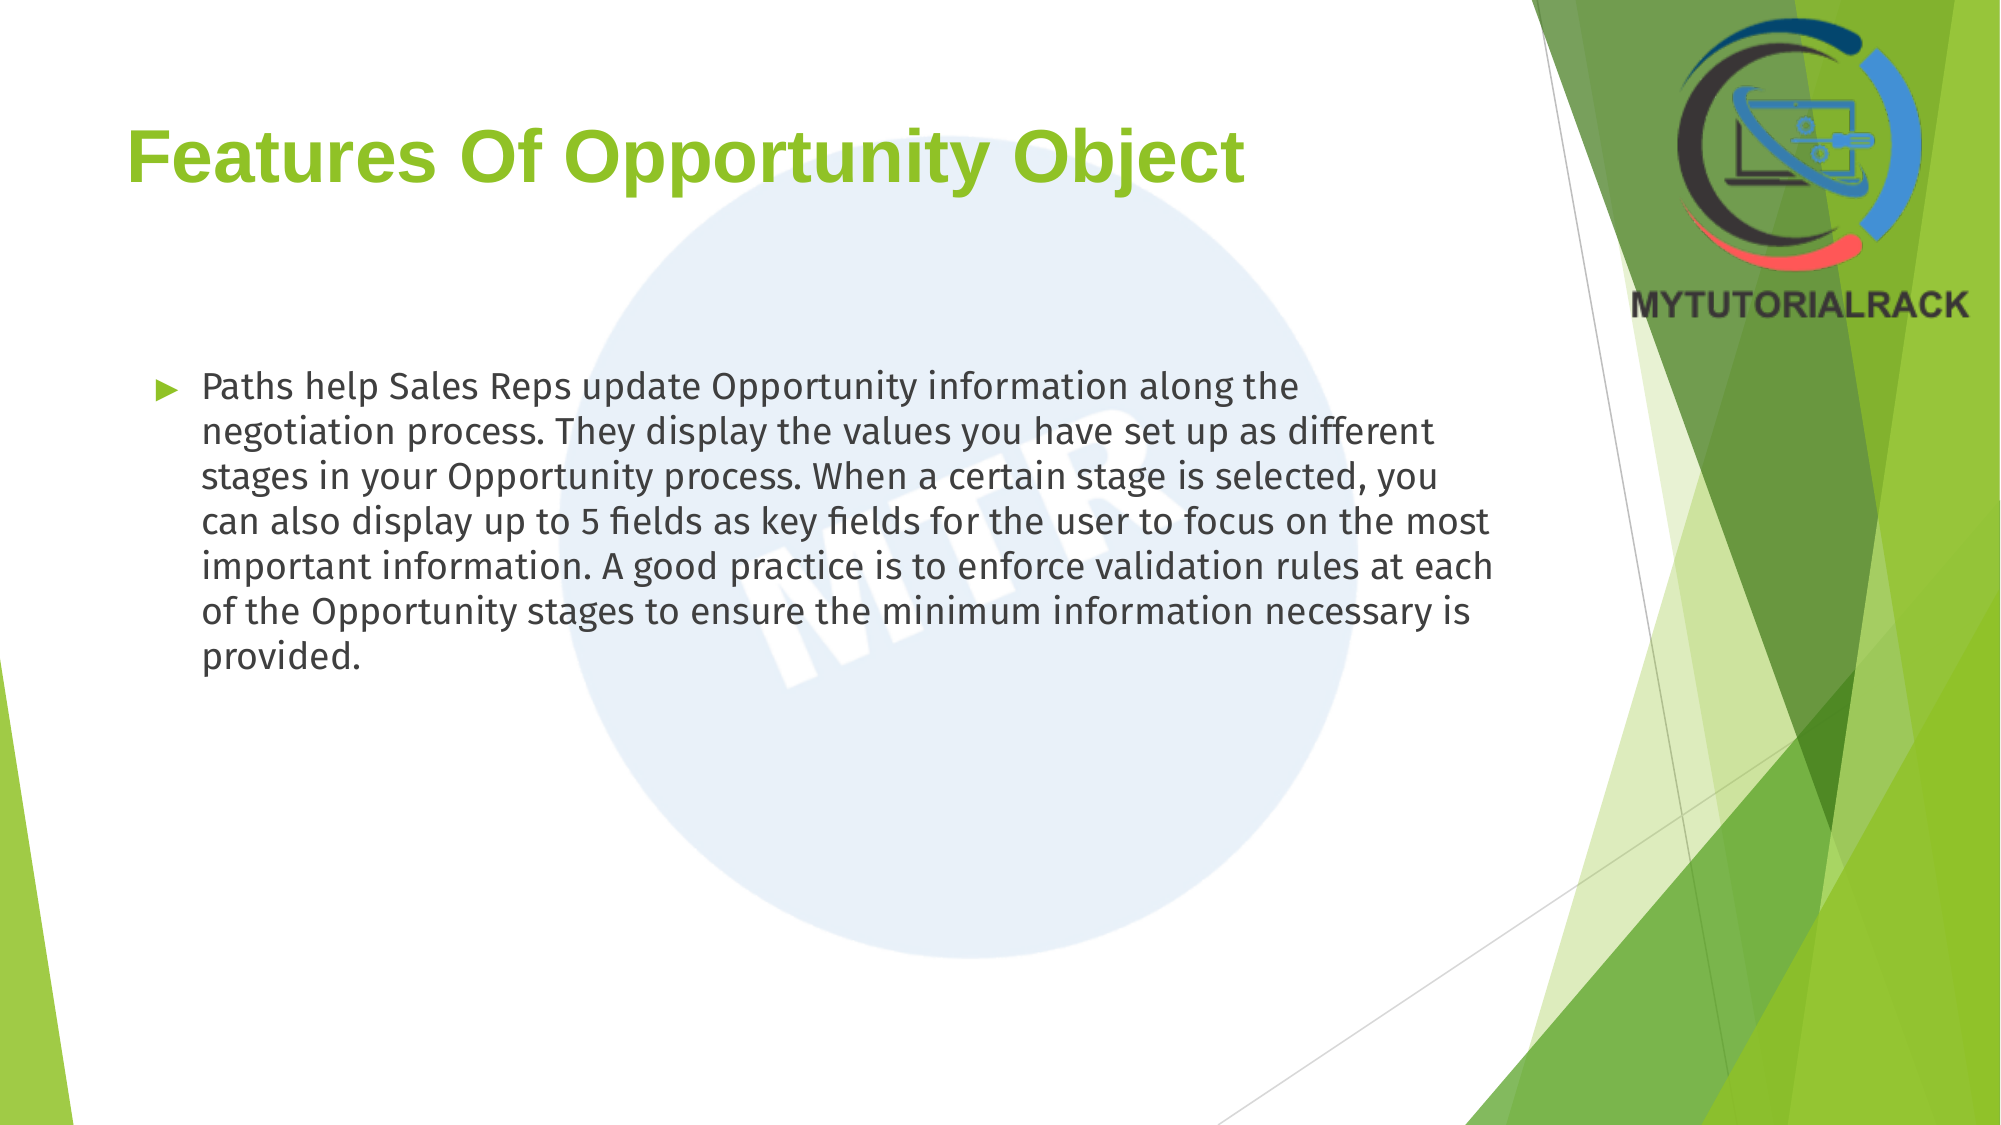

# Features Of Opportunity Object

Paths help Sales Reps update Opportunity information along the negotiation process. They display the values you have set up as different stages in your Opportunity process. When a certain stage is selected, you can also display up to 5 fields as key fields for the user to focus on the most important information. A good practice is to enforce validation rules at each of the Opportunity stages to ensure the minimum information necessary is provided.